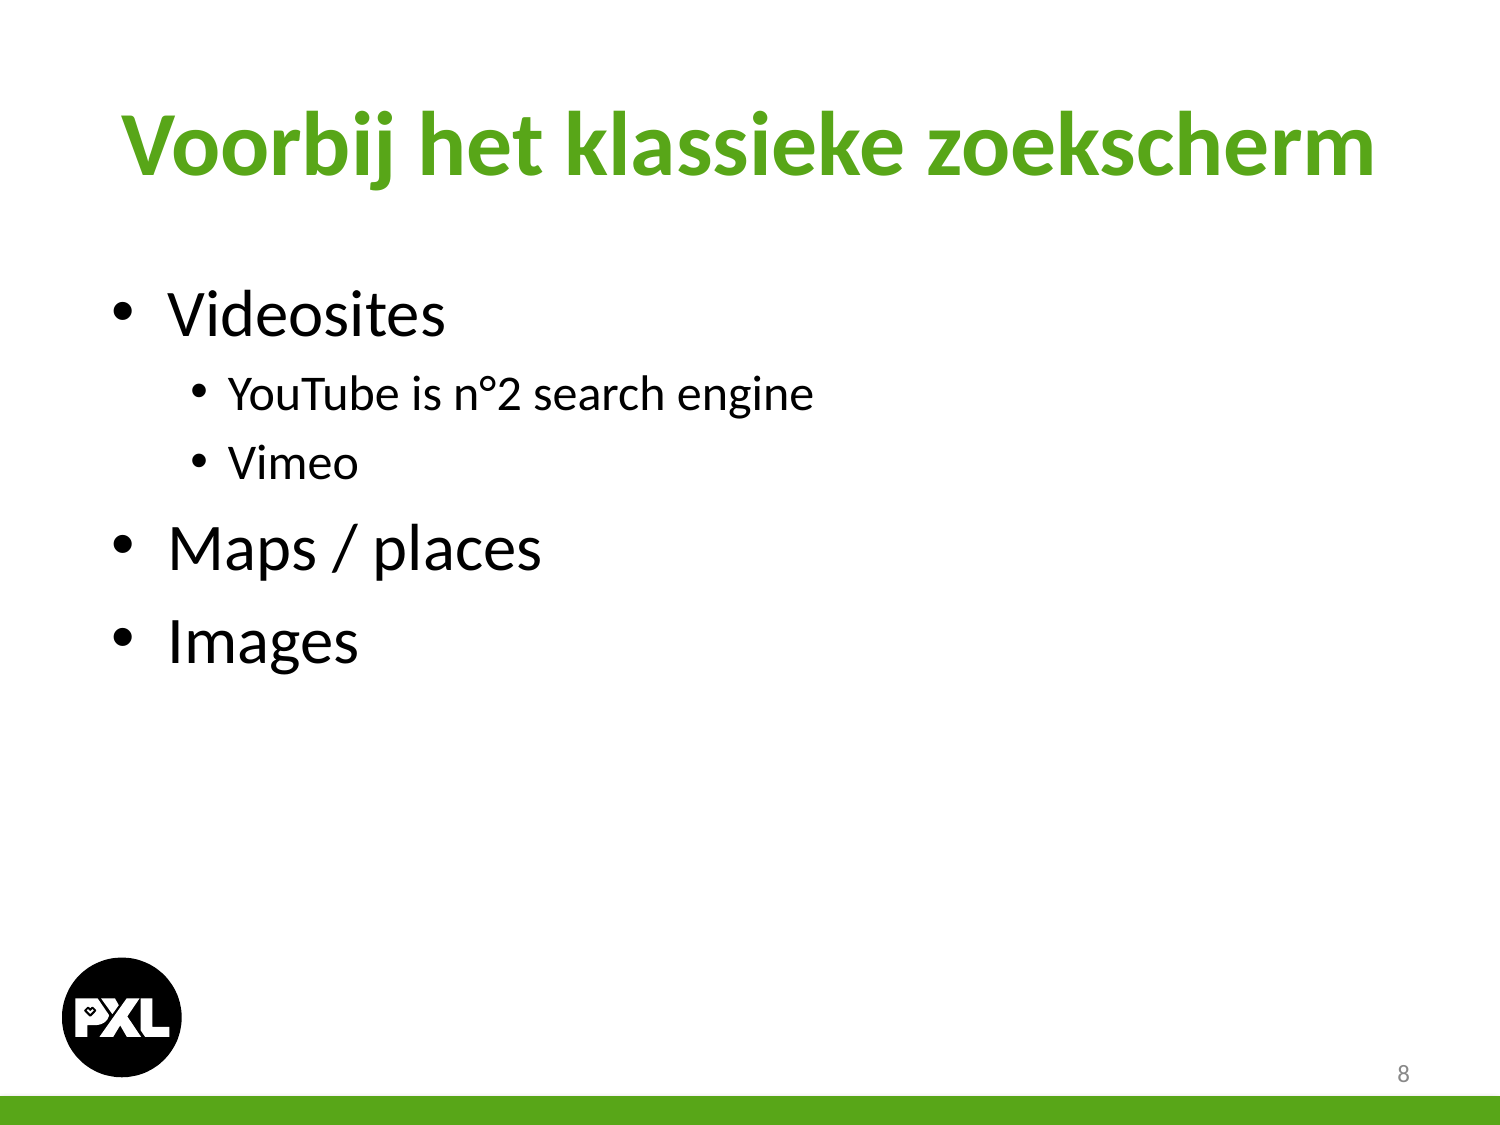

# Voorbij het klassieke zoekscherm
Videosites
YouTube is n°2 search engine
Vimeo
Maps / places
Images
8